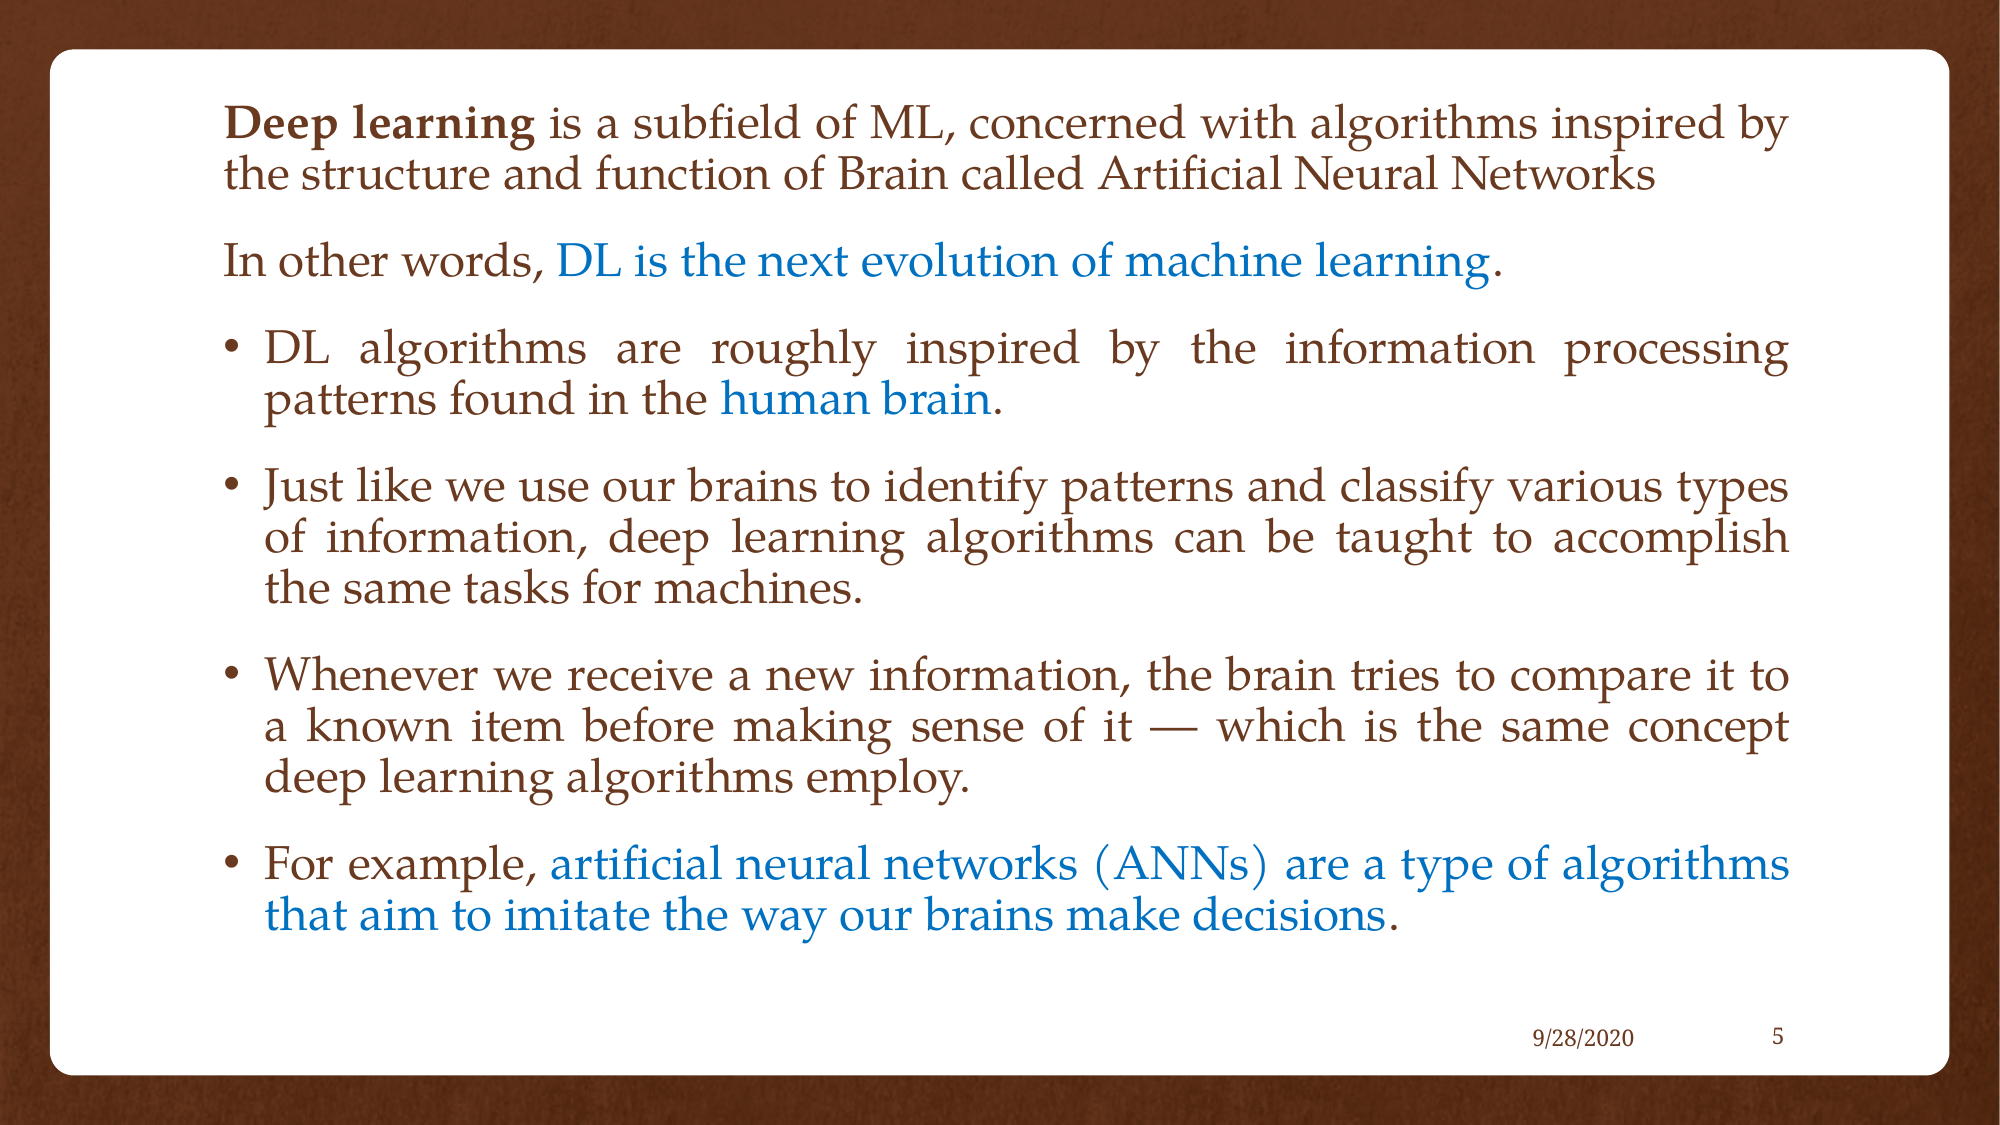

Deep learning is a subfield of ML, concerned with algorithms inspired by the structure and function of Brain called Artificial Neural Networks
In other words, DL is the next evolution of machine learning.
DL algorithms are roughly inspired by the information processing patterns found in the human brain.
Just like we use our brains to identify patterns and classify various types of information, deep learning algorithms can be taught to accomplish the same tasks for machines.
Whenever we receive a new information, the brain tries to compare it to a known item before making sense of it — which is the same concept deep learning algorithms employ.
For example, artificial neural networks (ANNs) are a type of algorithms that aim to imitate the way our brains make decisions.

9/28/2020
5